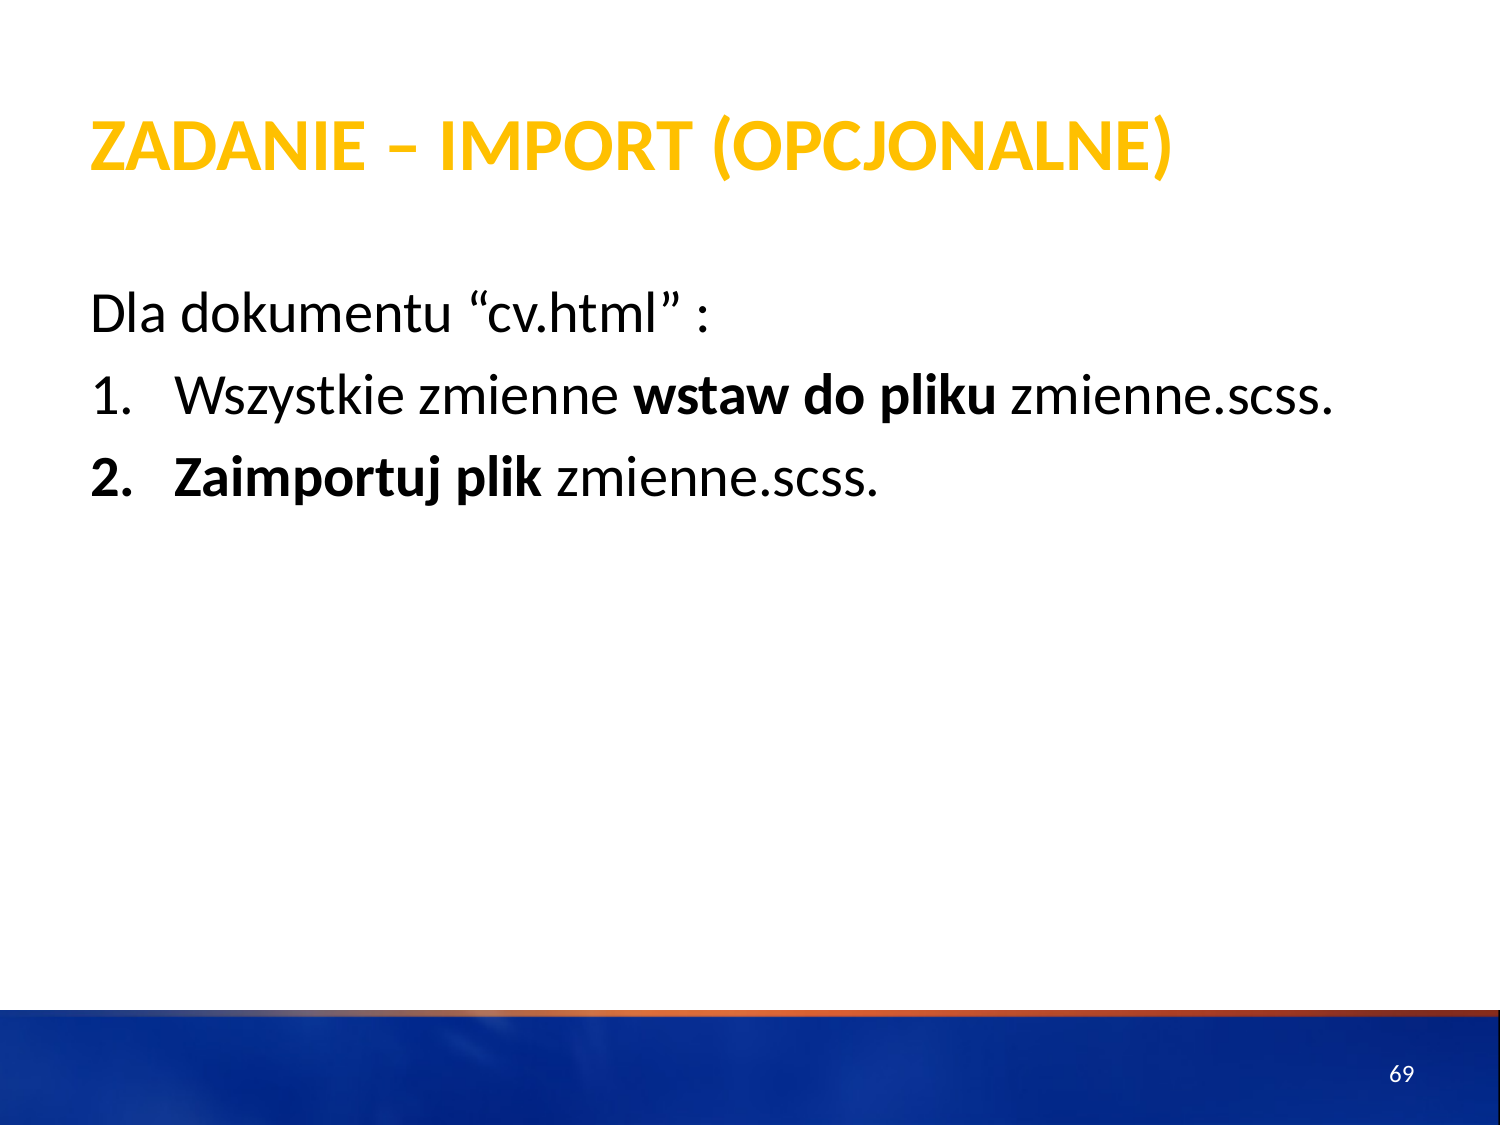

# ZADANIE – Import (opcjonalne)
Dla dokumentu “cv.html” :
Wszystkie zmienne wstaw do pliku zmienne.scss.
Zaimportuj plik zmienne.scss.
69